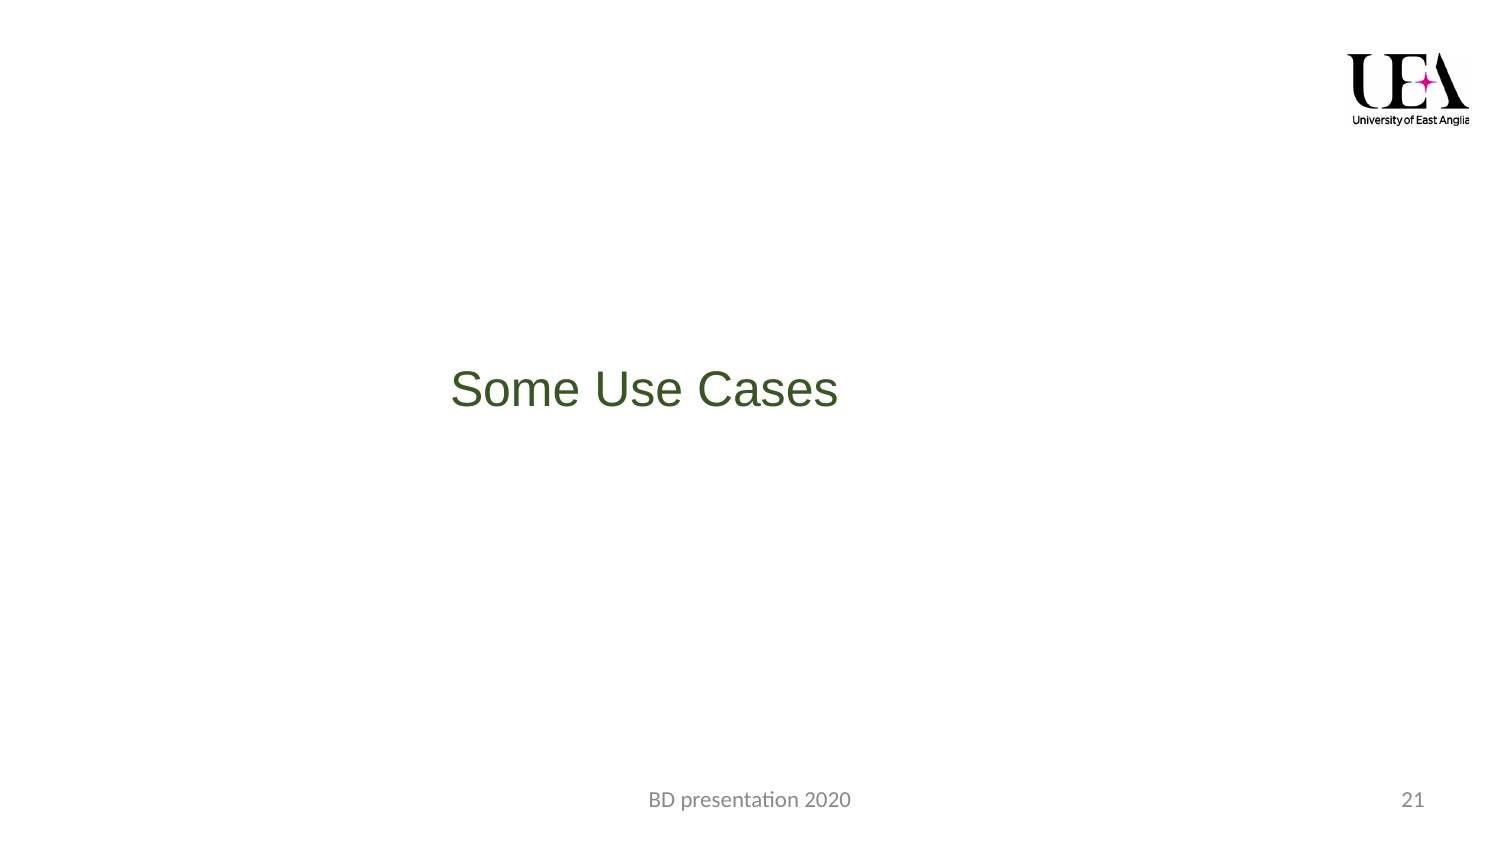

# Some Use Cases
BD presentation 2020
21